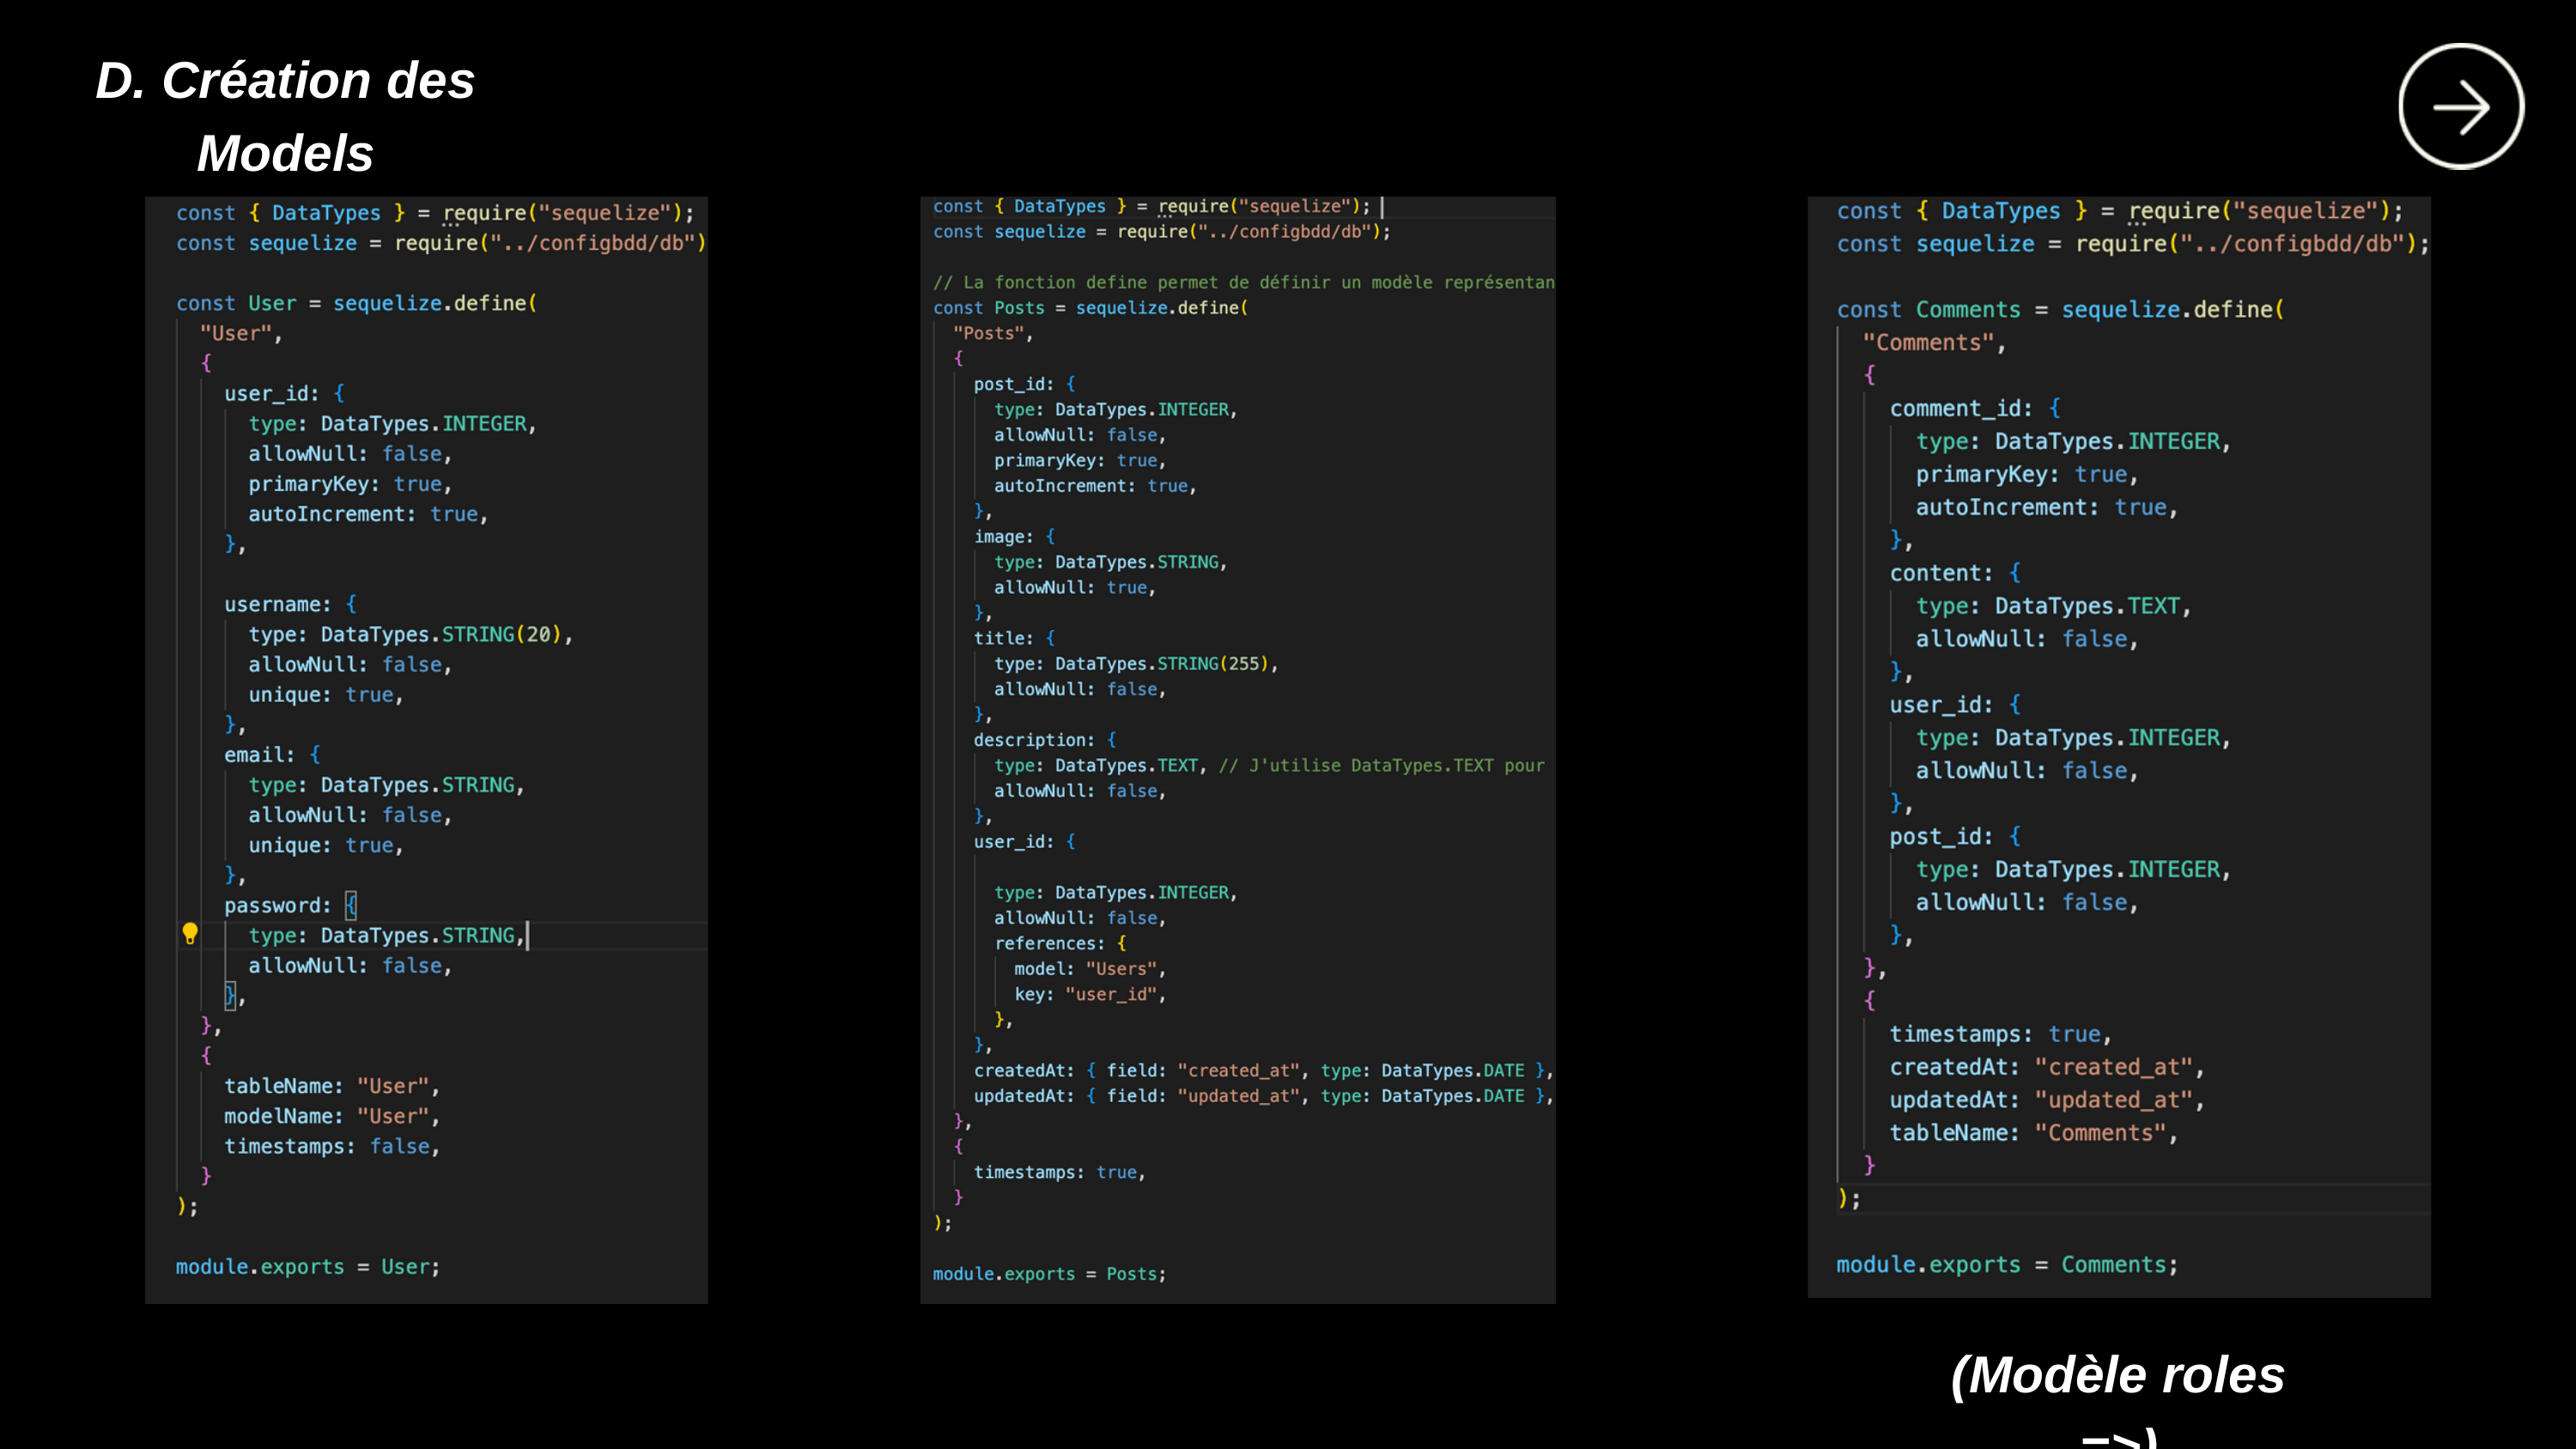

D. Création des Models

(Modèle roles =>)